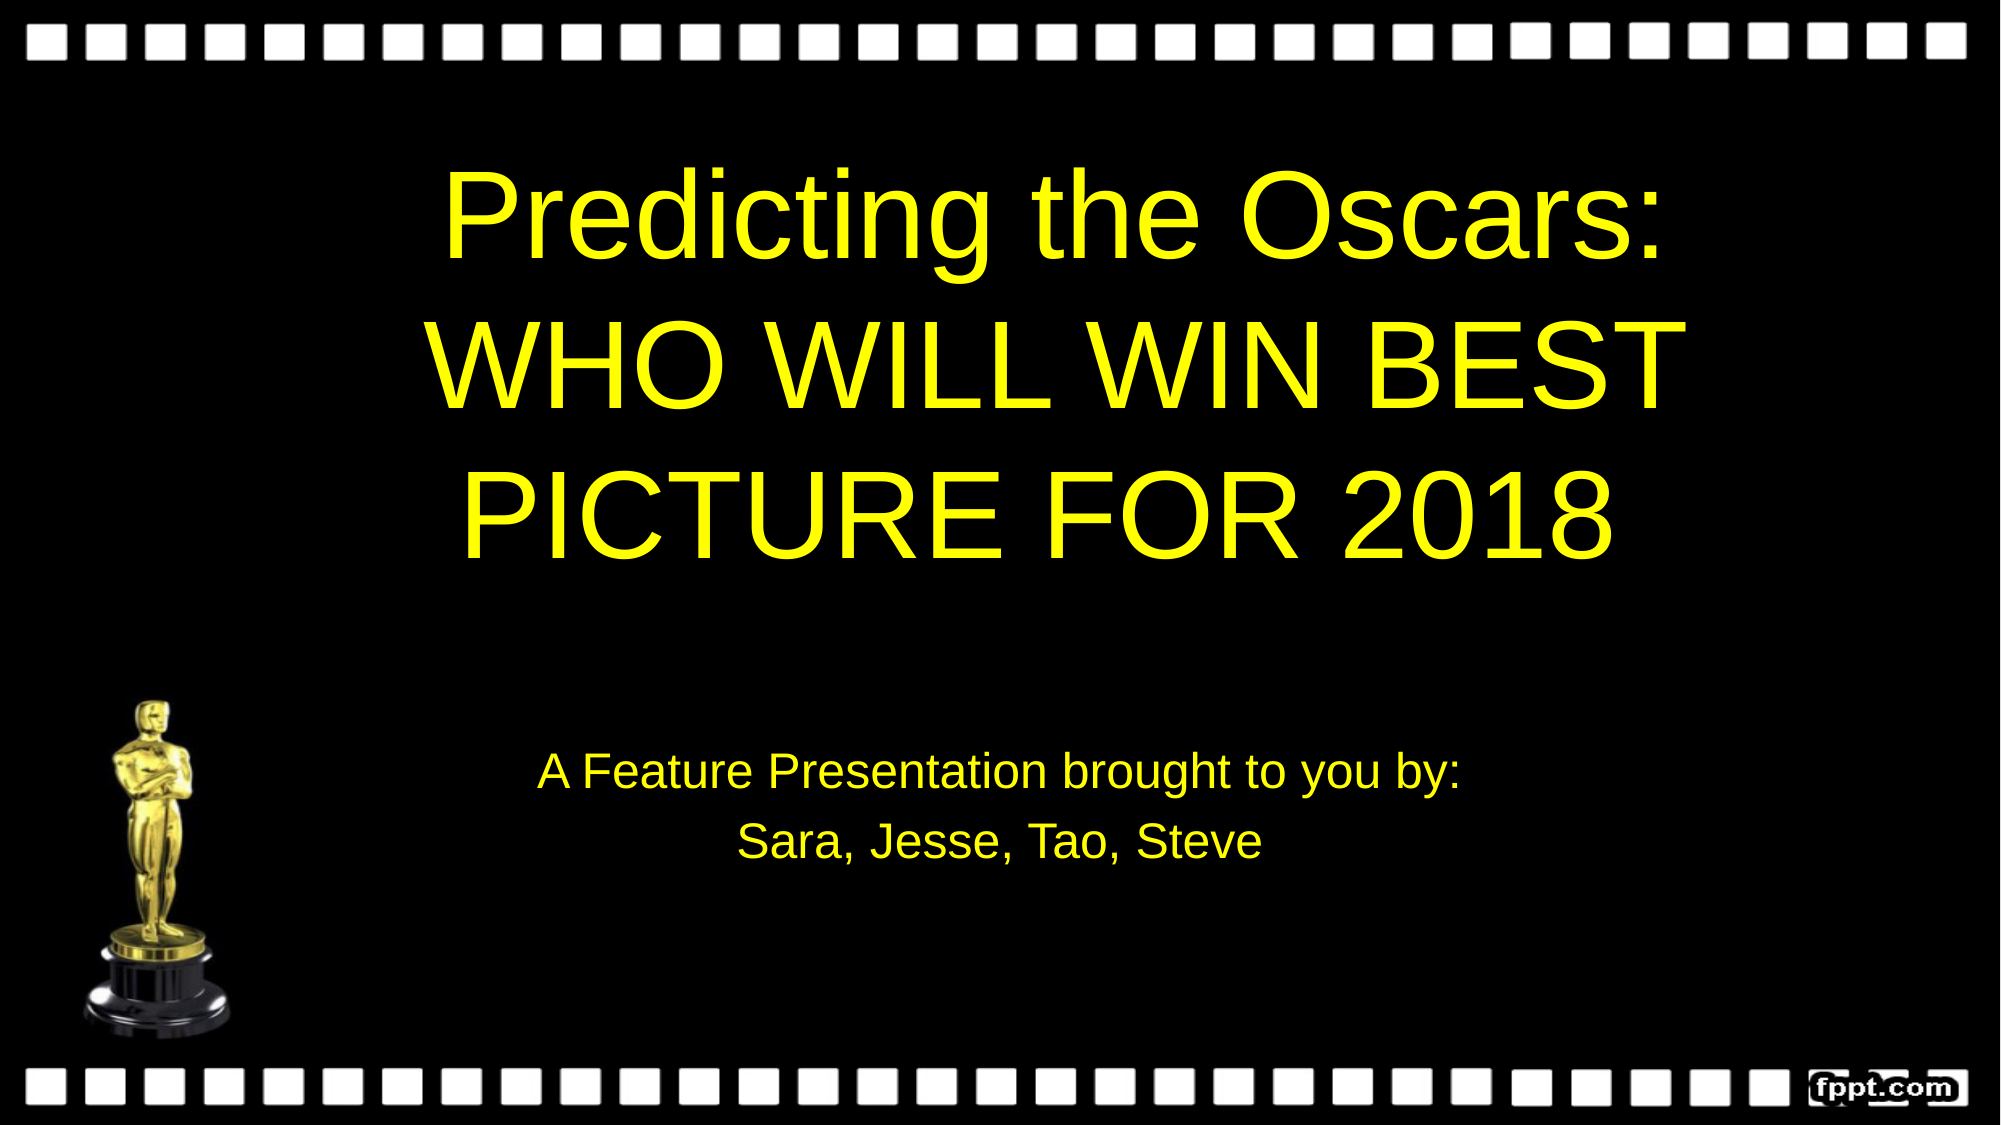

# Predicting the Oscars: WHO WILL WIN BEST PICTURE FOR 2018

A Feature Presentation brought to you by:
Sara, Jesse, Tao, Steve